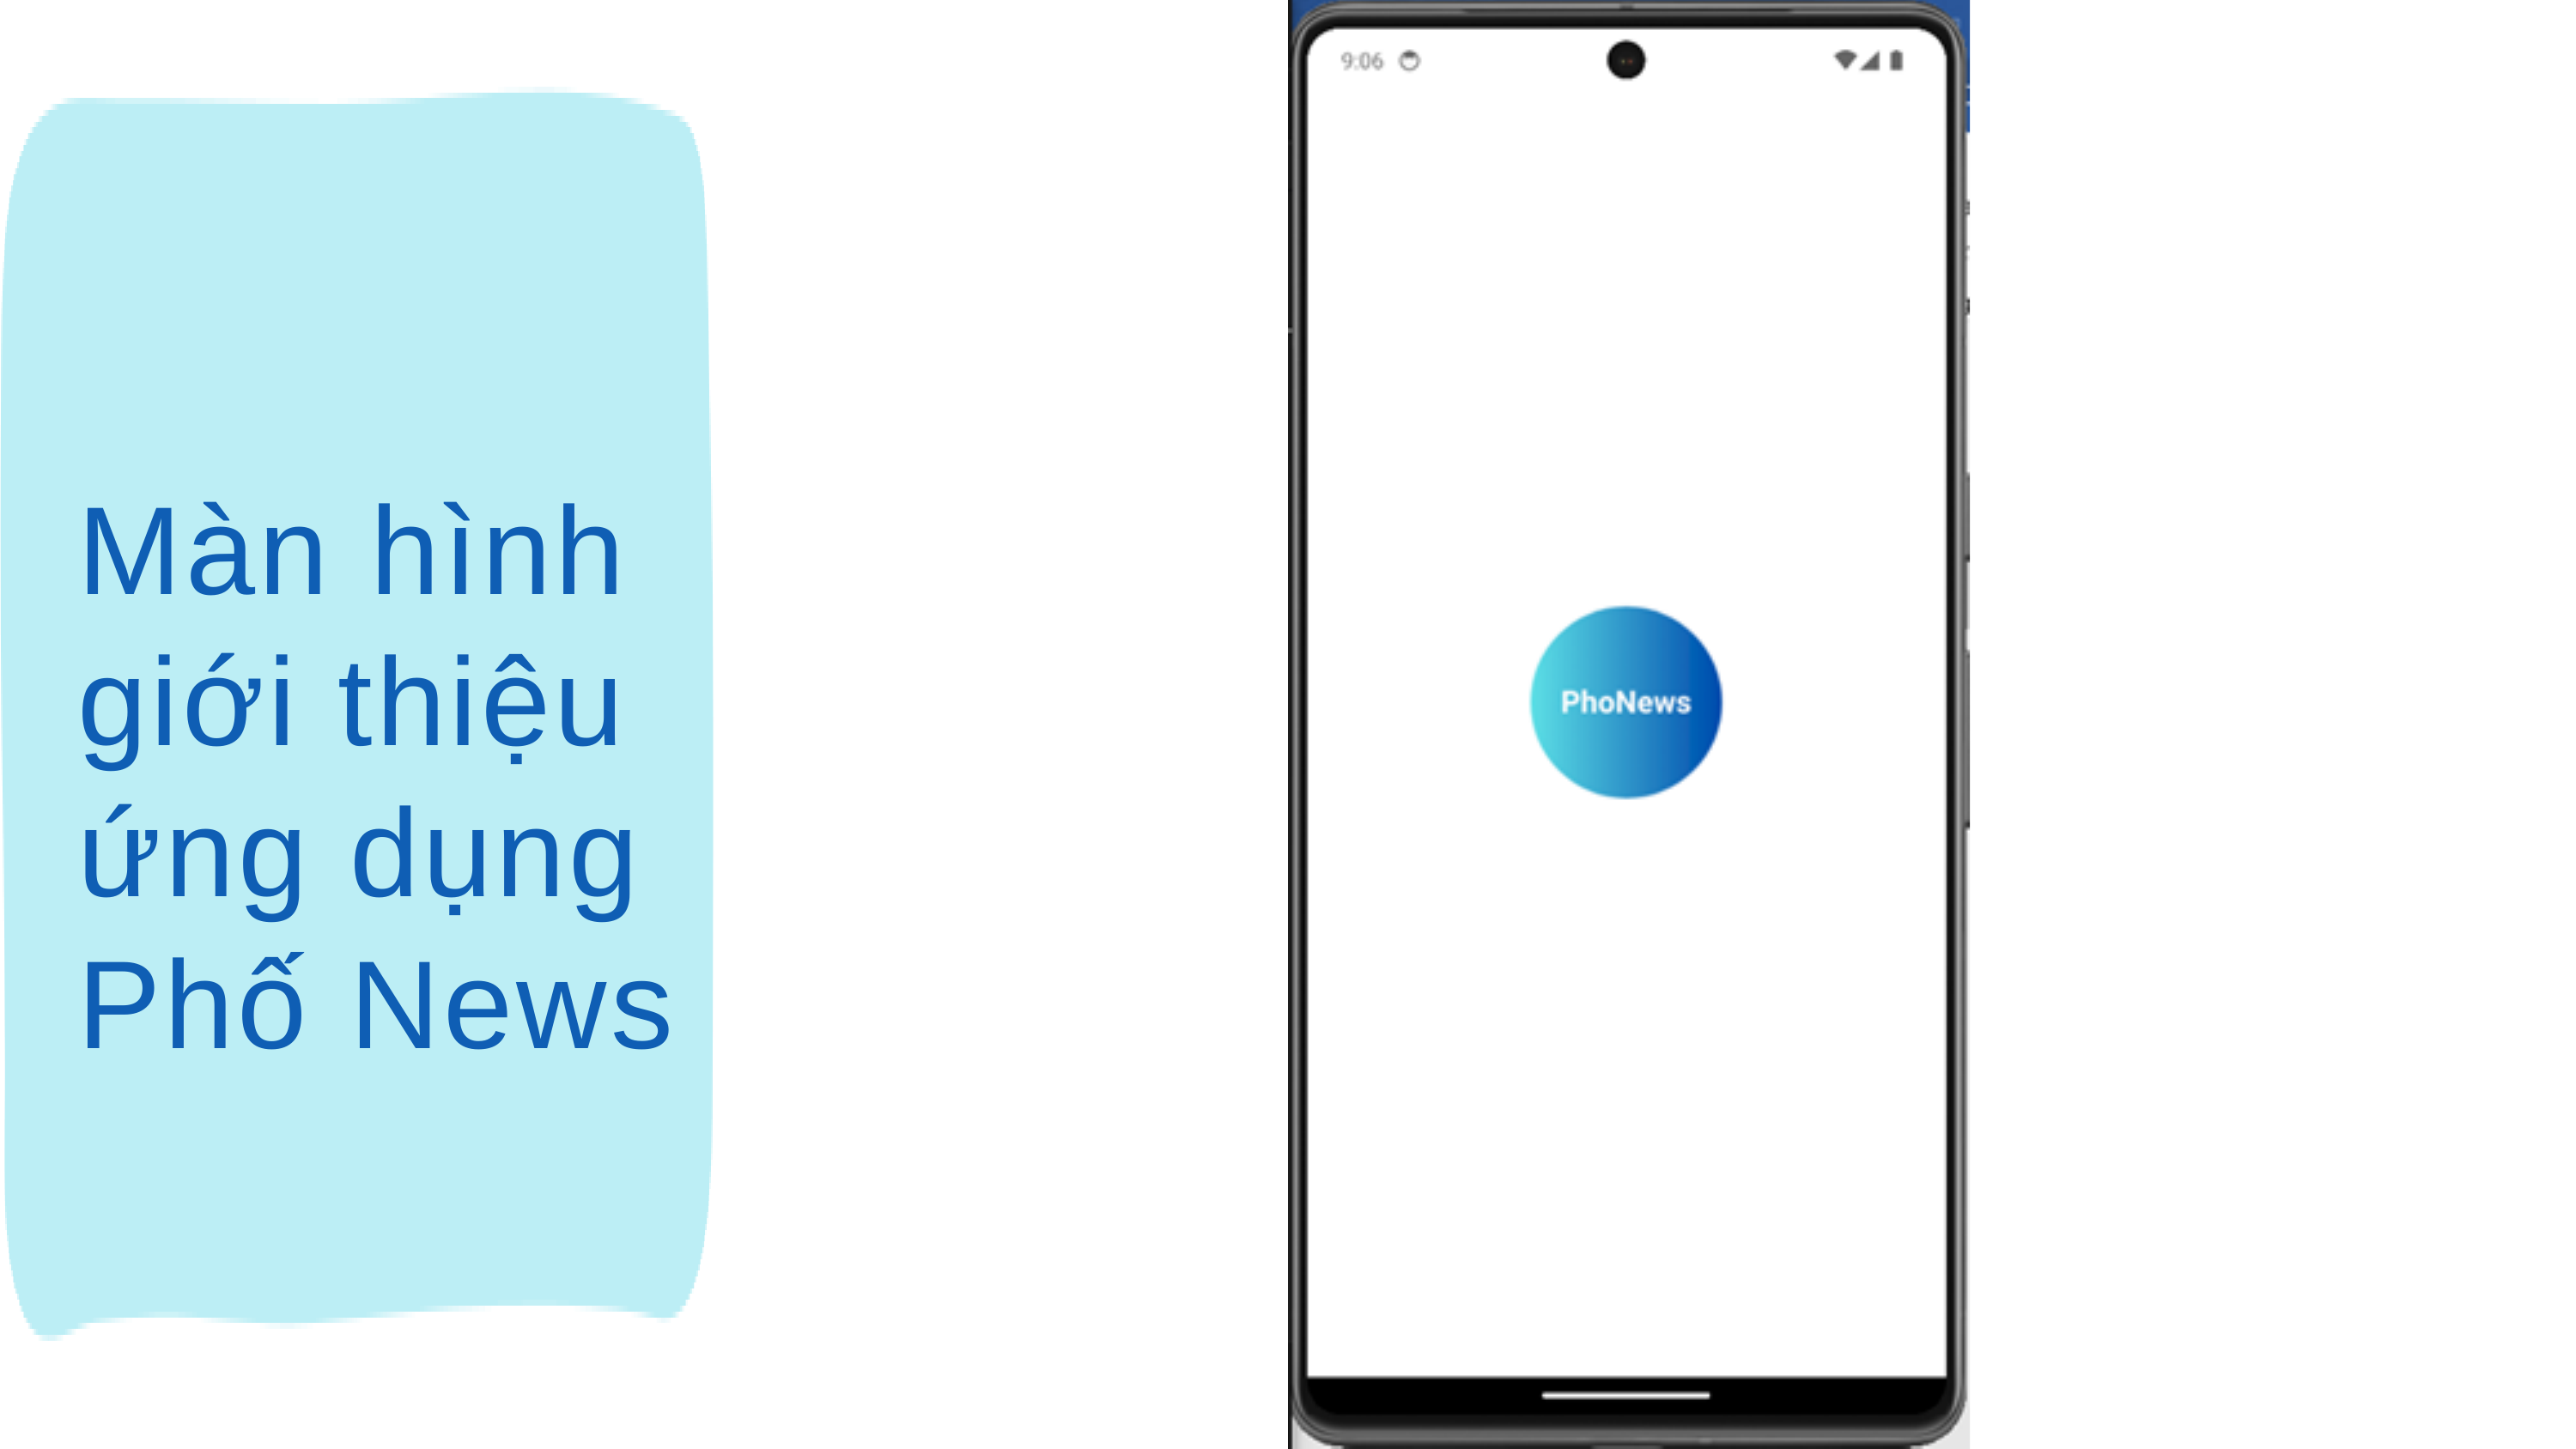

Màn hình giới thiệu ứng dụng
Phố News